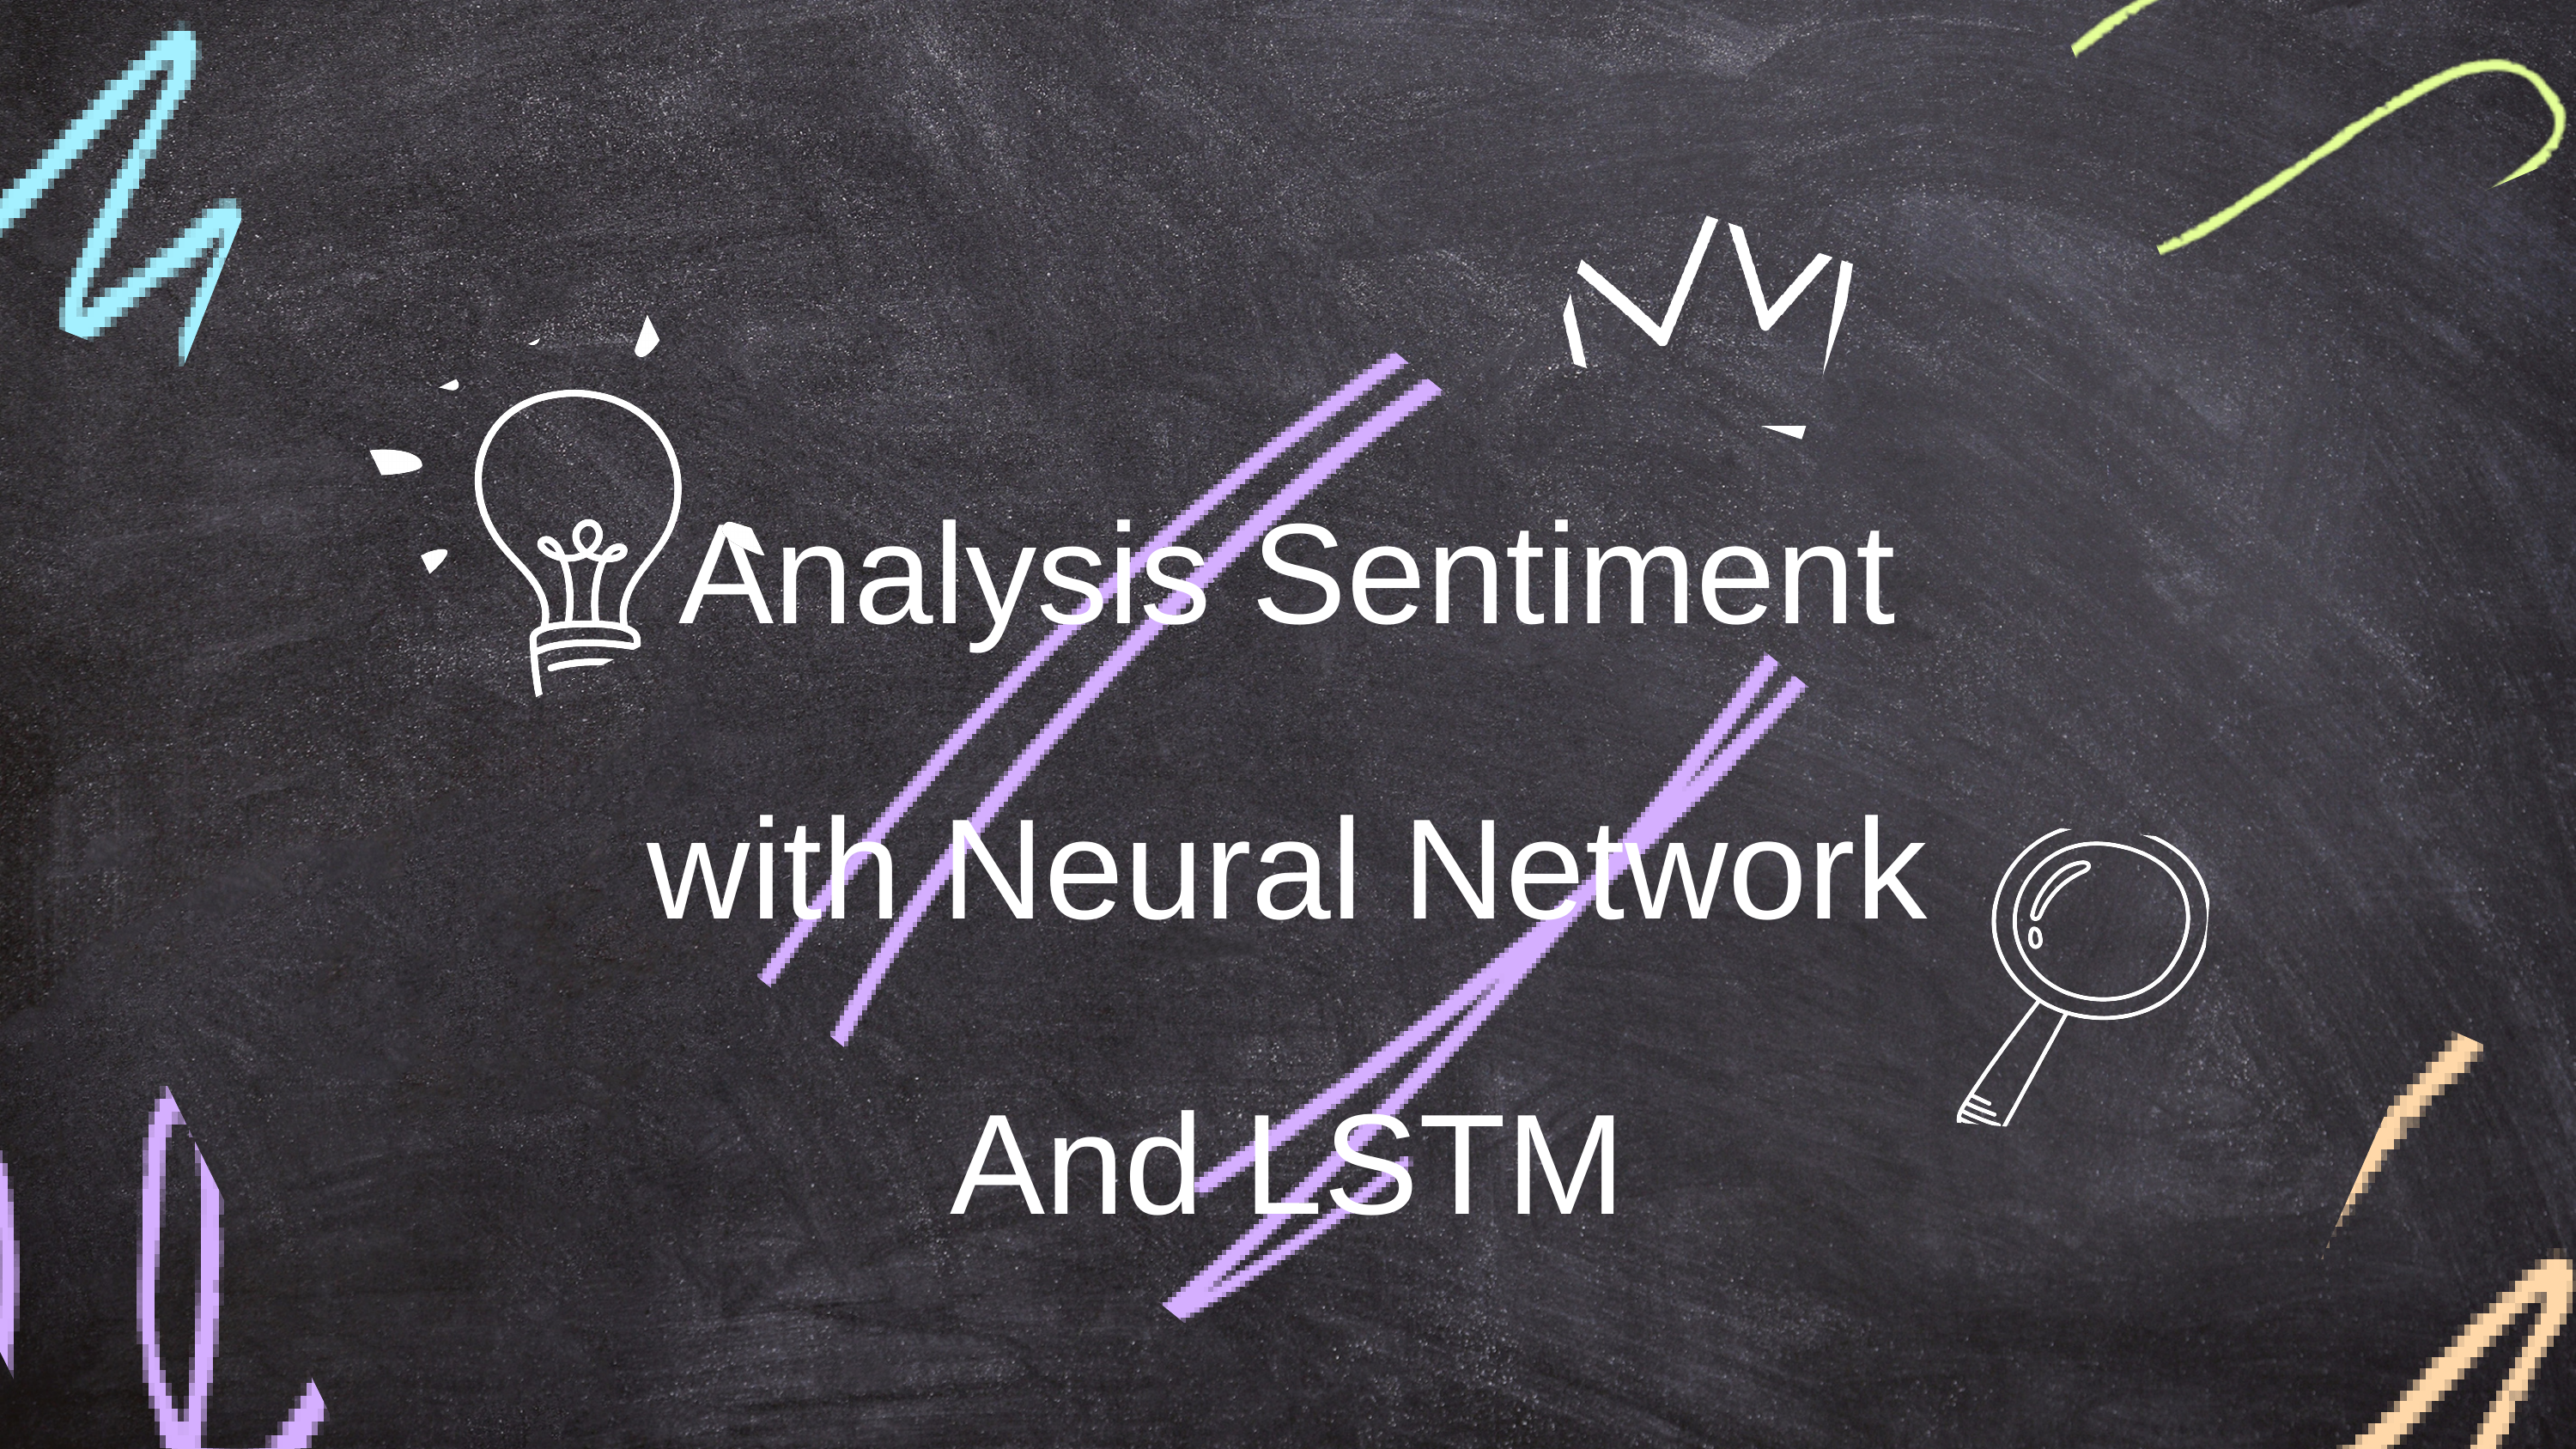

Analysis Sentiment with Neural Network And LSTM